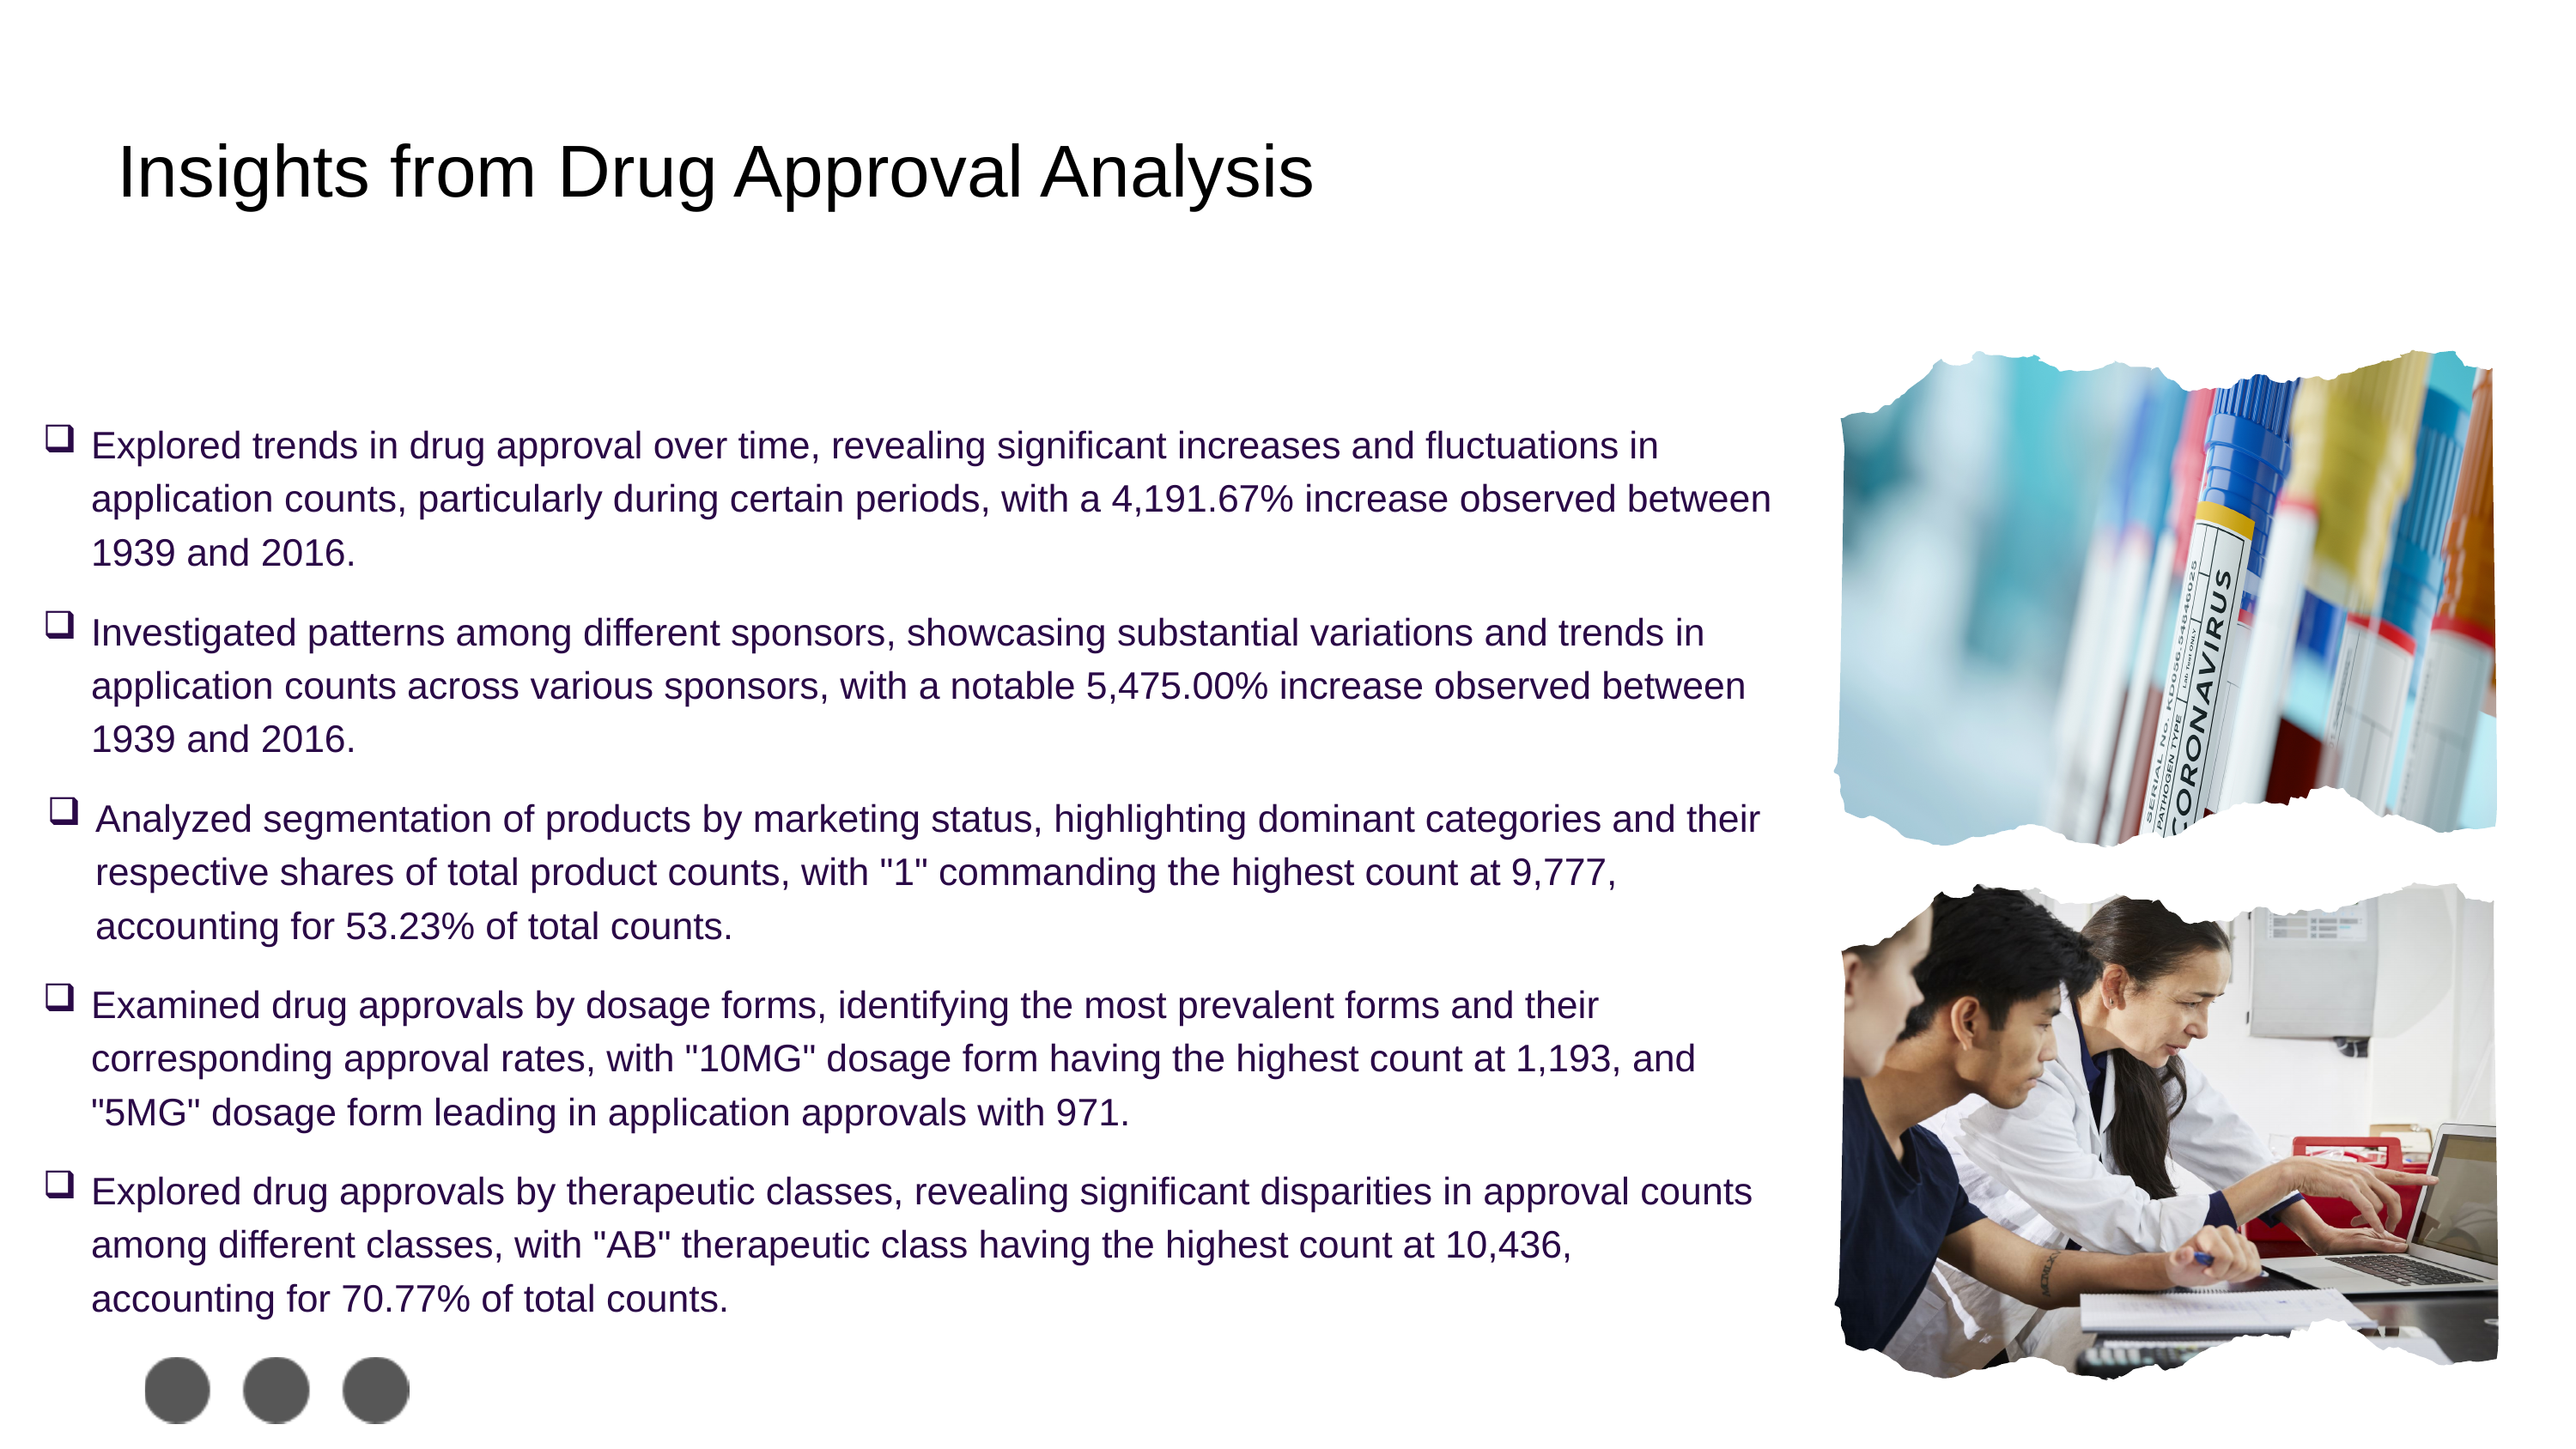

Insights from Drug Approval Analysis

Explored trends in drug approval over time, revealing significant increases and fluctuations in application counts, particularly during certain periods, with a 4,191.67% increase observed between 1939 and 2016.
Investigated patterns among different sponsors, showcasing substantial variations and trends in application counts across various sponsors, with a notable 5,475.00% increase observed between 1939 and 2016.
Analyzed segmentation of products by marketing status, highlighting dominant categories and their respective shares of total product counts, with "1" commanding the highest count at 9,777, accounting for 53.23% of total counts.

Examined drug approvals by dosage forms, identifying the most prevalent forms and their corresponding approval rates, with "10MG" dosage form having the highest count at 1,193, and "5MG" dosage form leading in application approvals with 971.
Explored drug approvals by therapeutic classes, revealing significant disparities in approval counts among different classes, with "AB" therapeutic class having the highest count at 10,436, accounting for 70.77% of total counts.